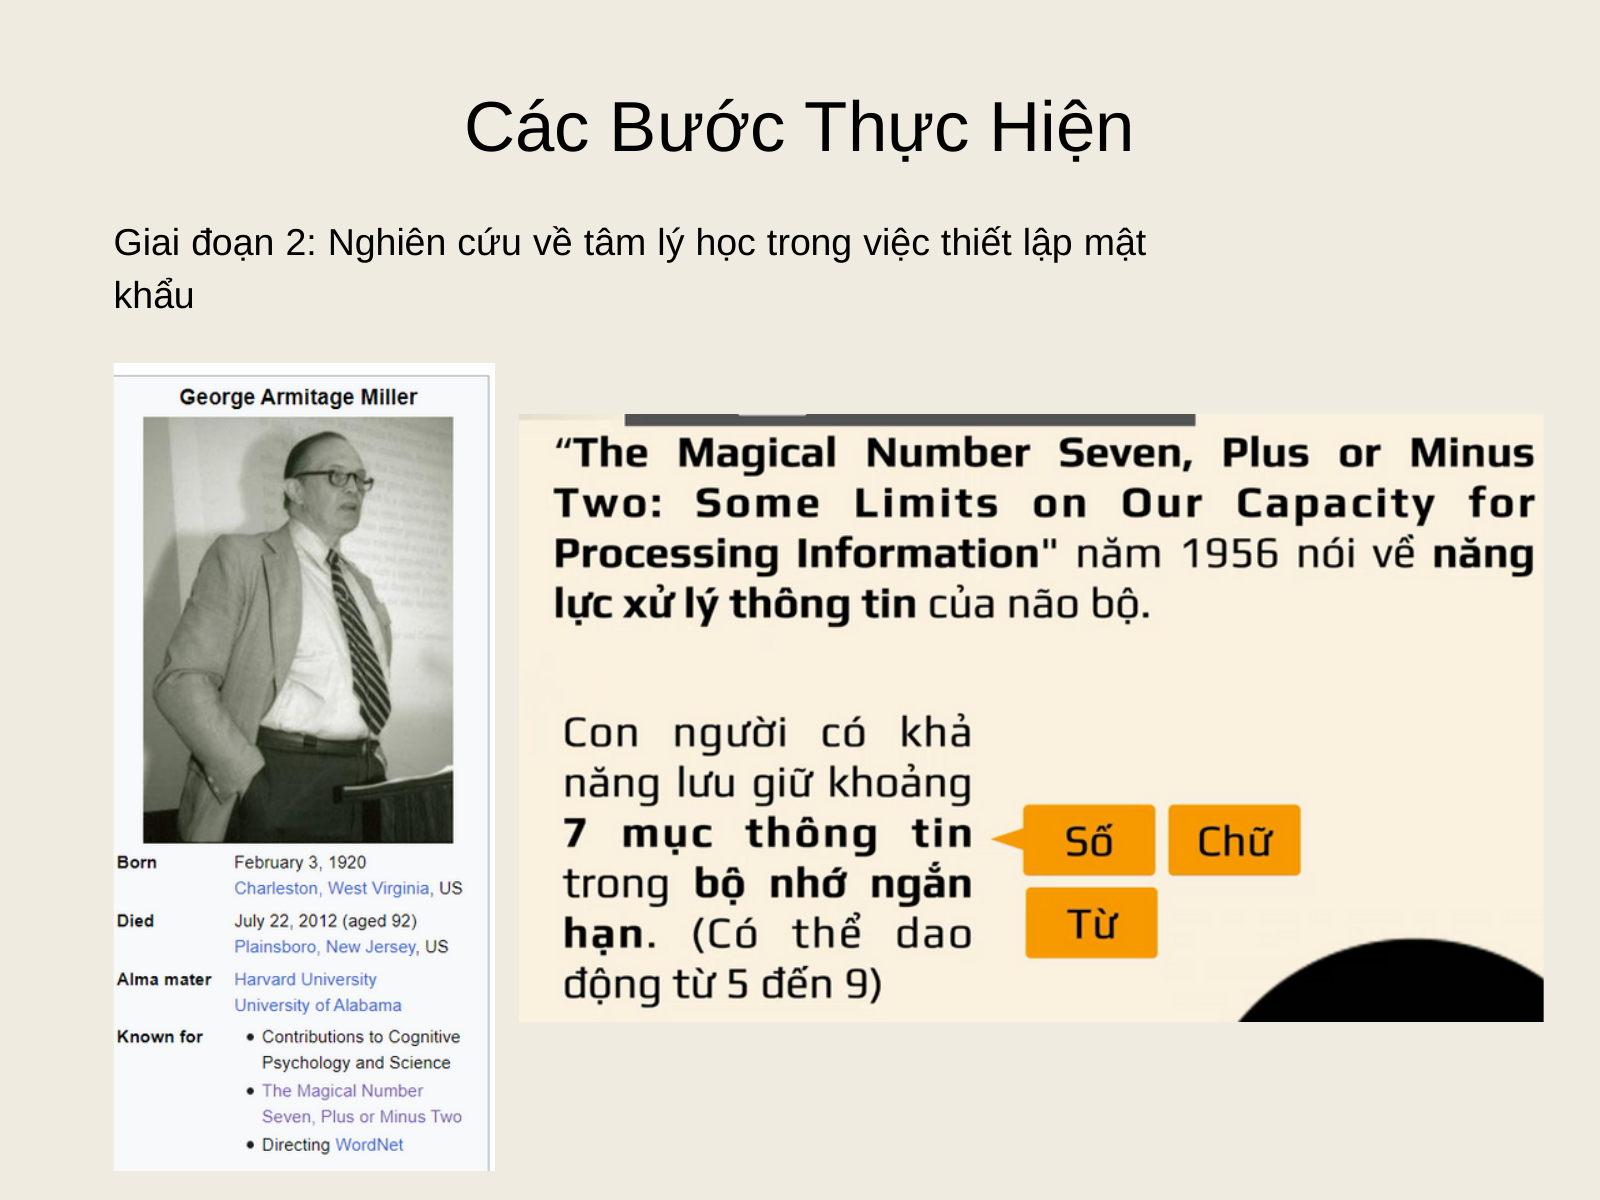

Các Bước Thực Hiện
Giai đoạn 2: Nghiên cứu về tâm lý học trong việc thiết lập mật khẩu